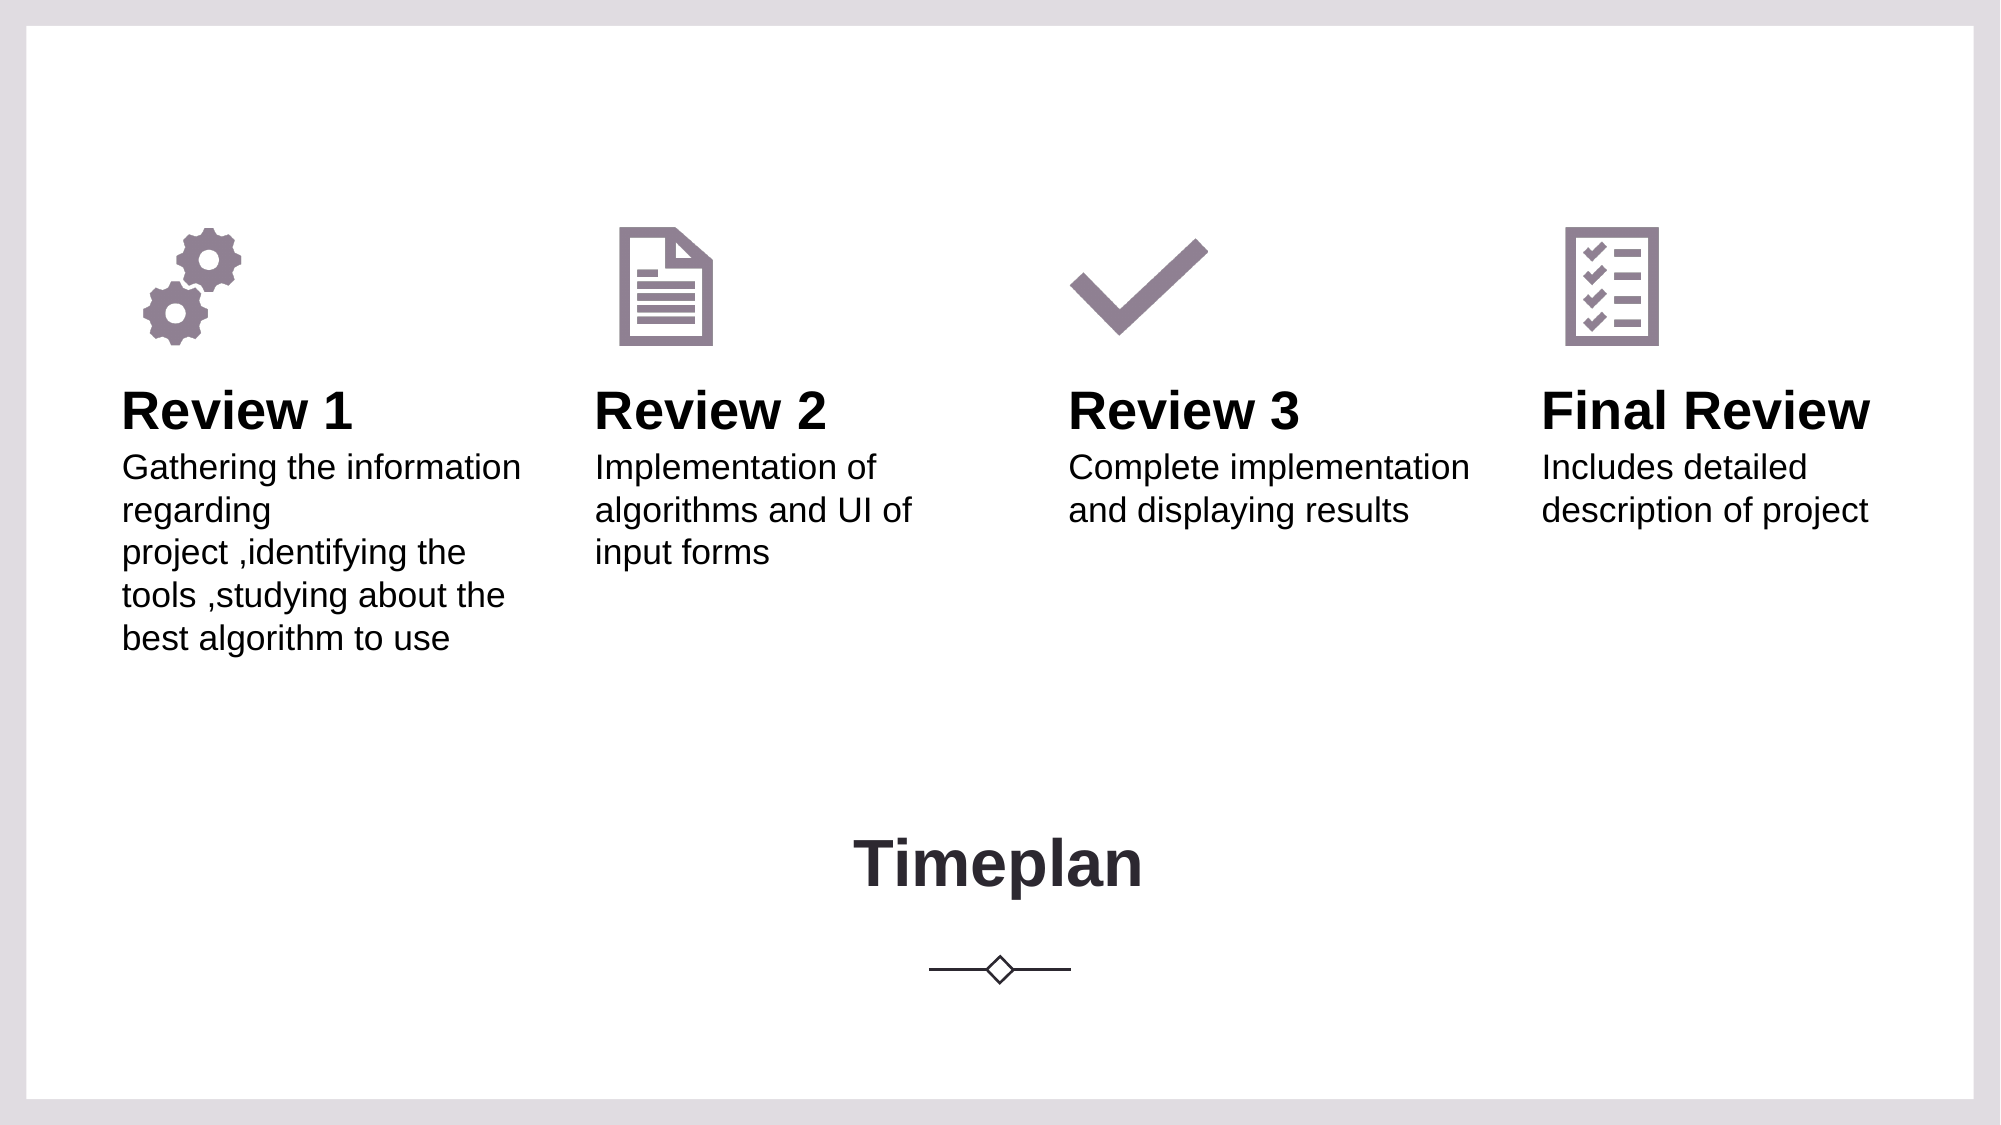

Review 1
Gathering the information regarding project ,identifying the tools ,studying about the best algorithm to use
Review 2
Implementation of algorithms and UI of input forms
Review 3
Complete implementation and displaying results
Final Review
Includes detailed description of project
# Timeplan